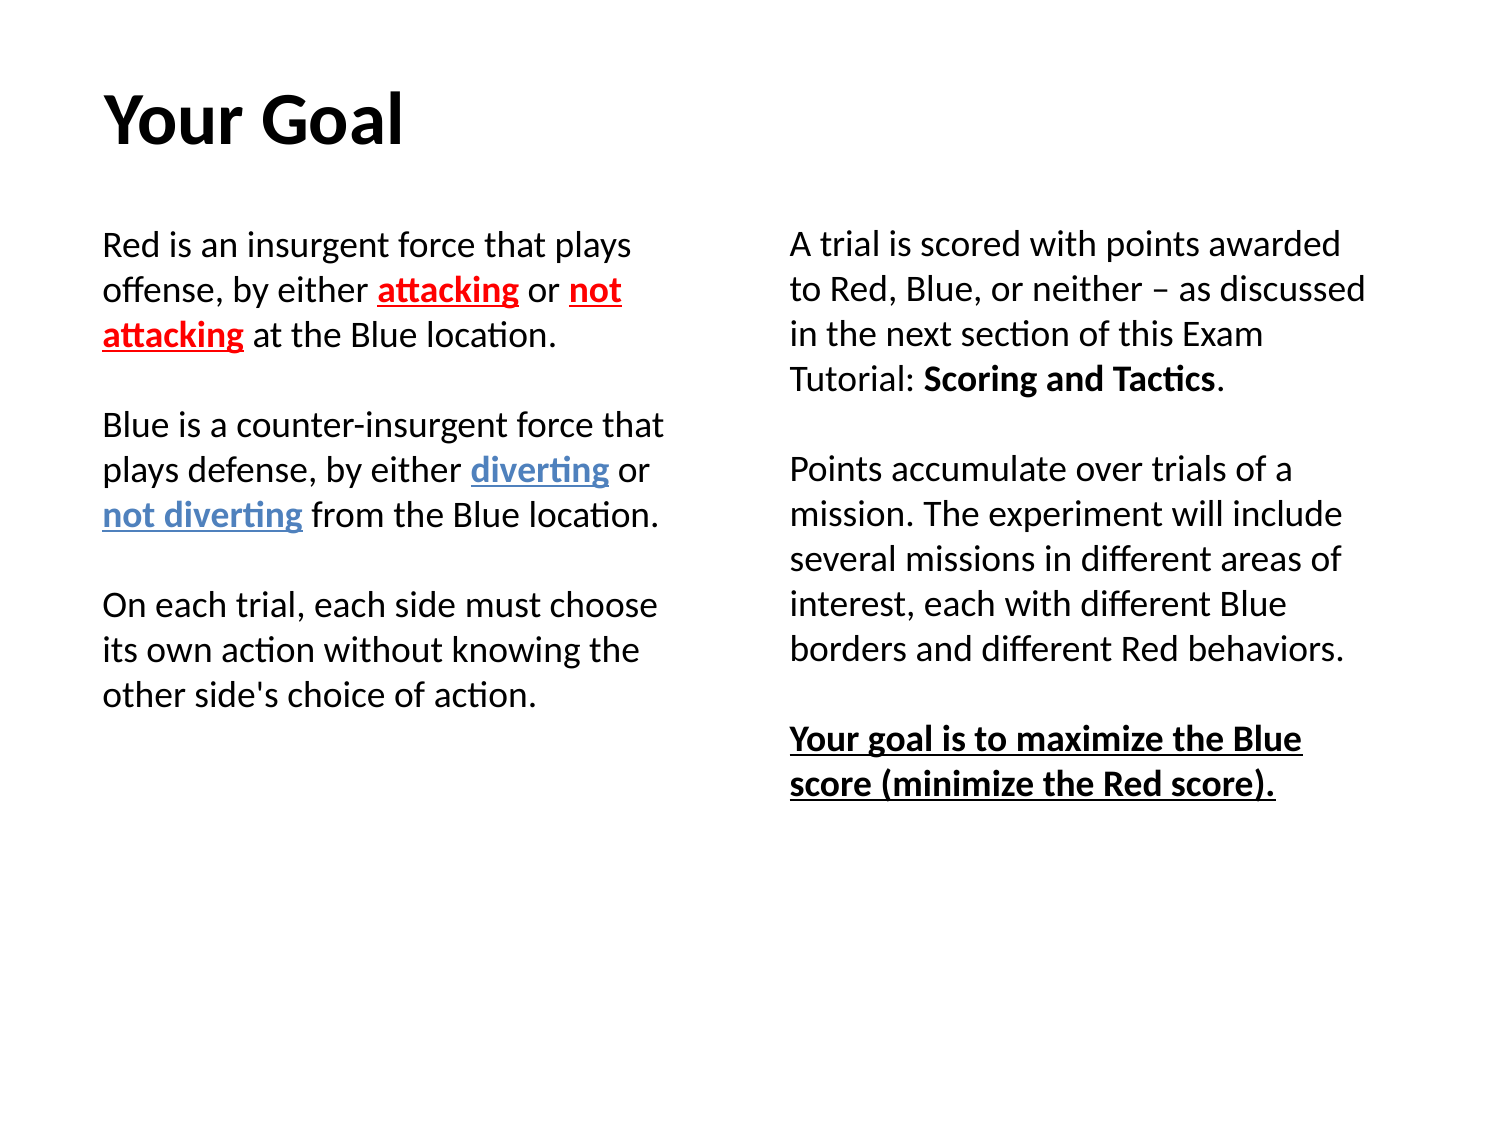

Your Goal
A trial is scored with points awarded to Red, Blue, or neither – as discussed in the next section of this Exam Tutorial: Scoring and Tactics.

Points accumulate over trials of a mission. The experiment will include several missions in different areas of interest, each with different Blue borders and different Red behaviors.

Your goal is to maximize the Blue score (minimize the Red score).
Red is an insurgent force that plays offense, by either attacking or not attacking at the Blue location.

Blue is a counter-insurgent force that plays defense, by either diverting or not diverting from the Blue location.

On each trial, each side must choose its own action without knowing the other side's choice of action.